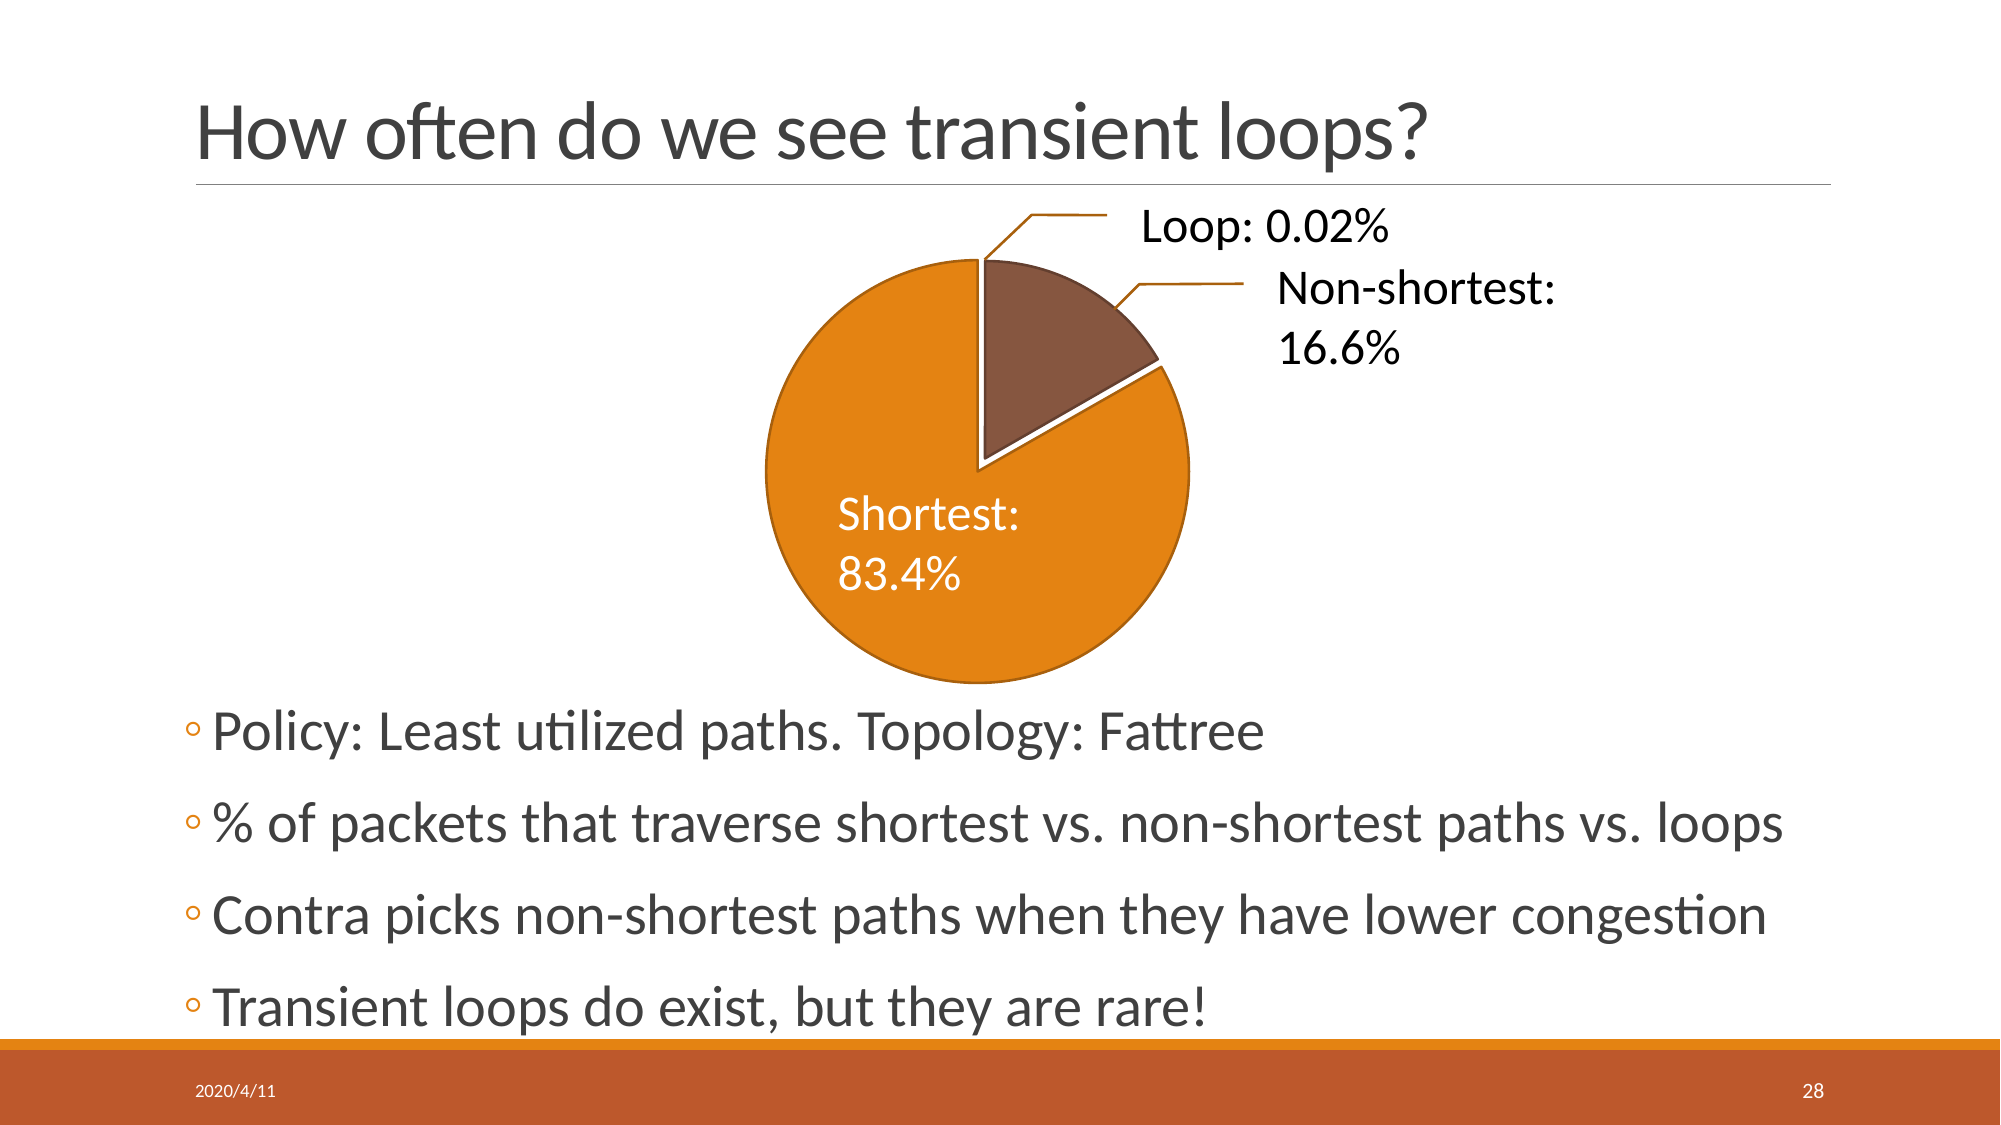

# How often do we see transient loops?
Loop: 0.02%
Non-shortest:
16.6%

Shortest:
83.4%
Policy: Least utilized paths. Topology: Fattree
% of packets that traverse shortest vs. non-shortest paths vs. loops
Contra picks non-shortest paths when they have lower congestion
Transient loops do exist, but they are rare!
2020/4/11
28